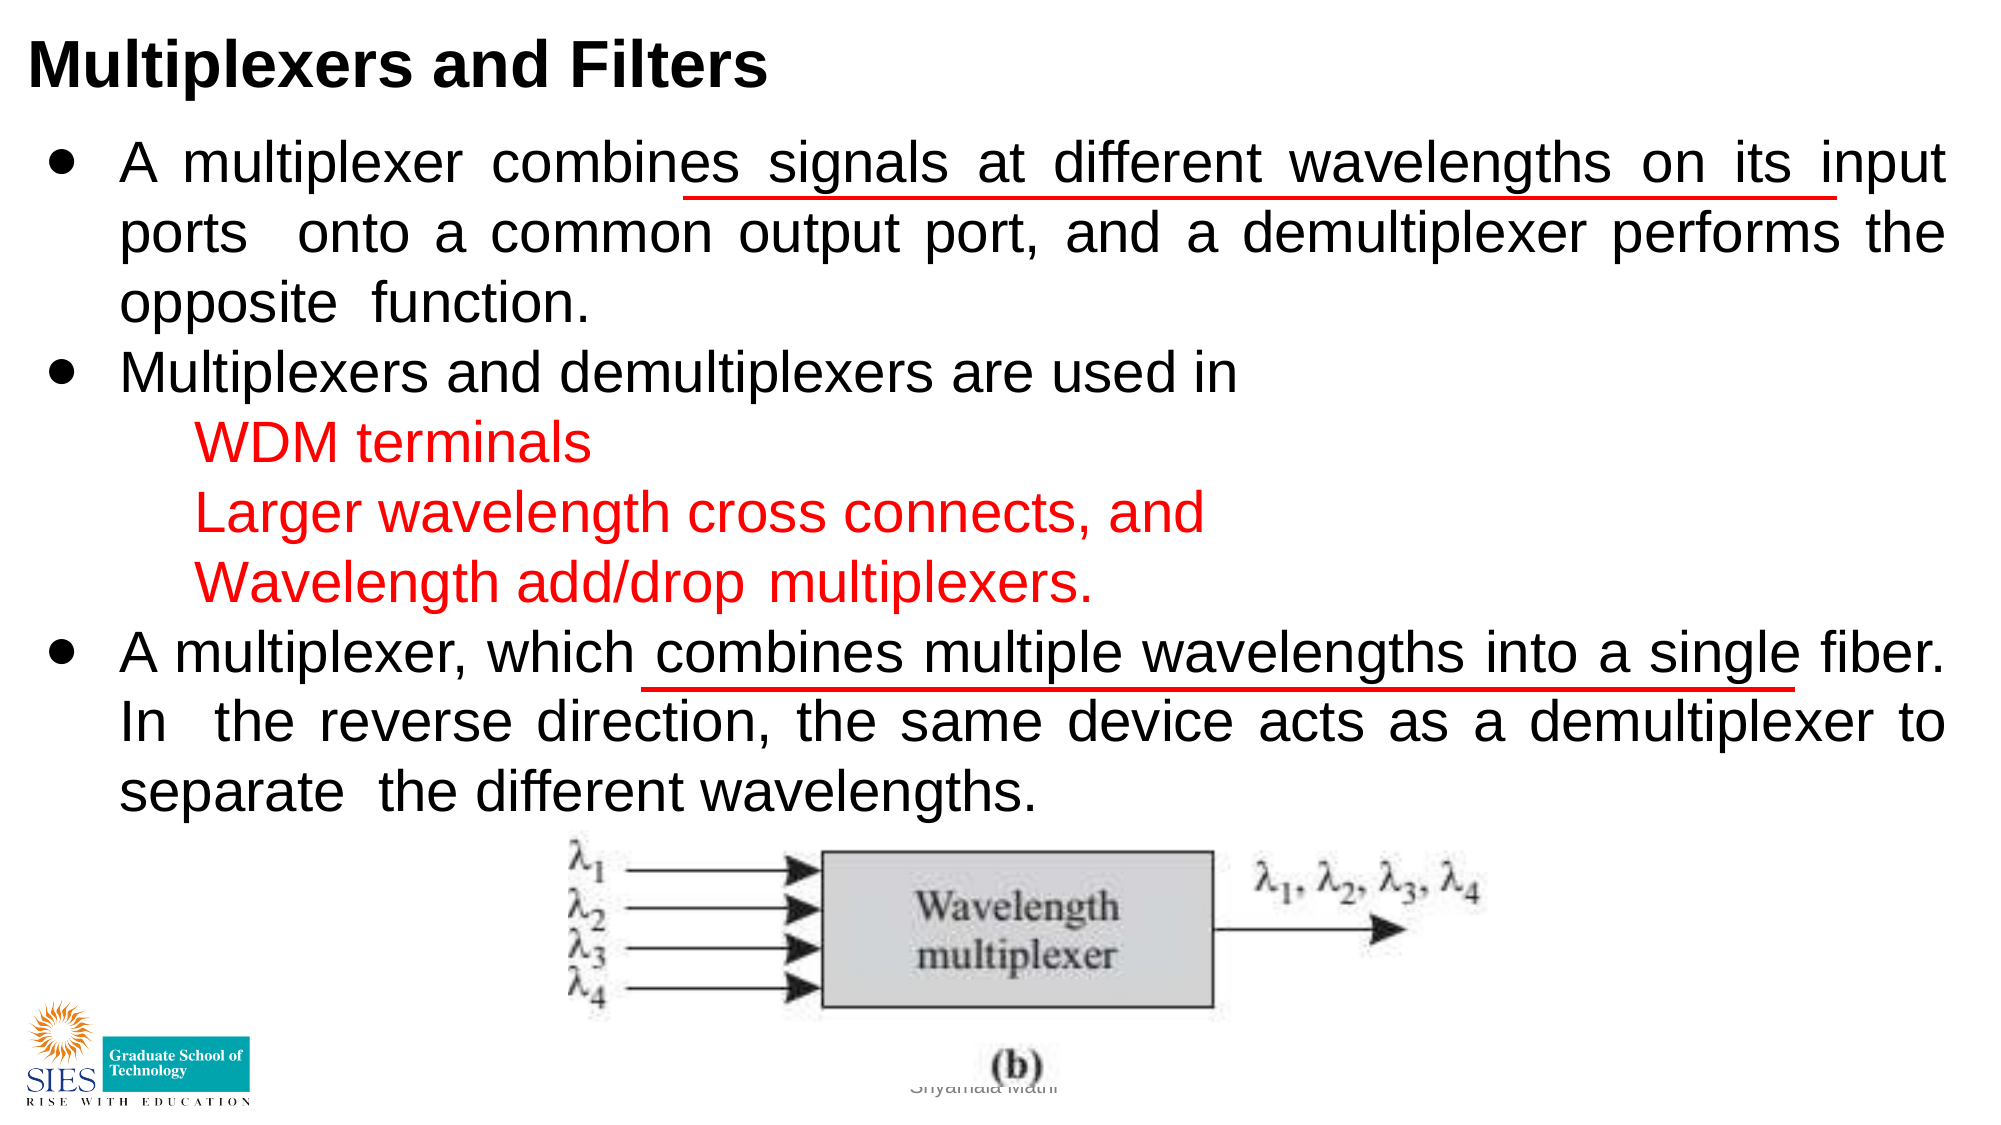

# Multiplexers and Filters
A multiplexer combines signals at different wavelengths on its input ports  onto a common output port, and a demultiplexer performs the opposite  function.
Multiplexers and demultiplexers are used in
		WDM terminals
		Larger wavelength cross connects, and
		Wavelength add/drop multiplexers.
A multiplexer, which combines multiple wavelengths into a single fiber. In  the reverse direction, the same device acts as a demultiplexer to separate  the different wavelengths.